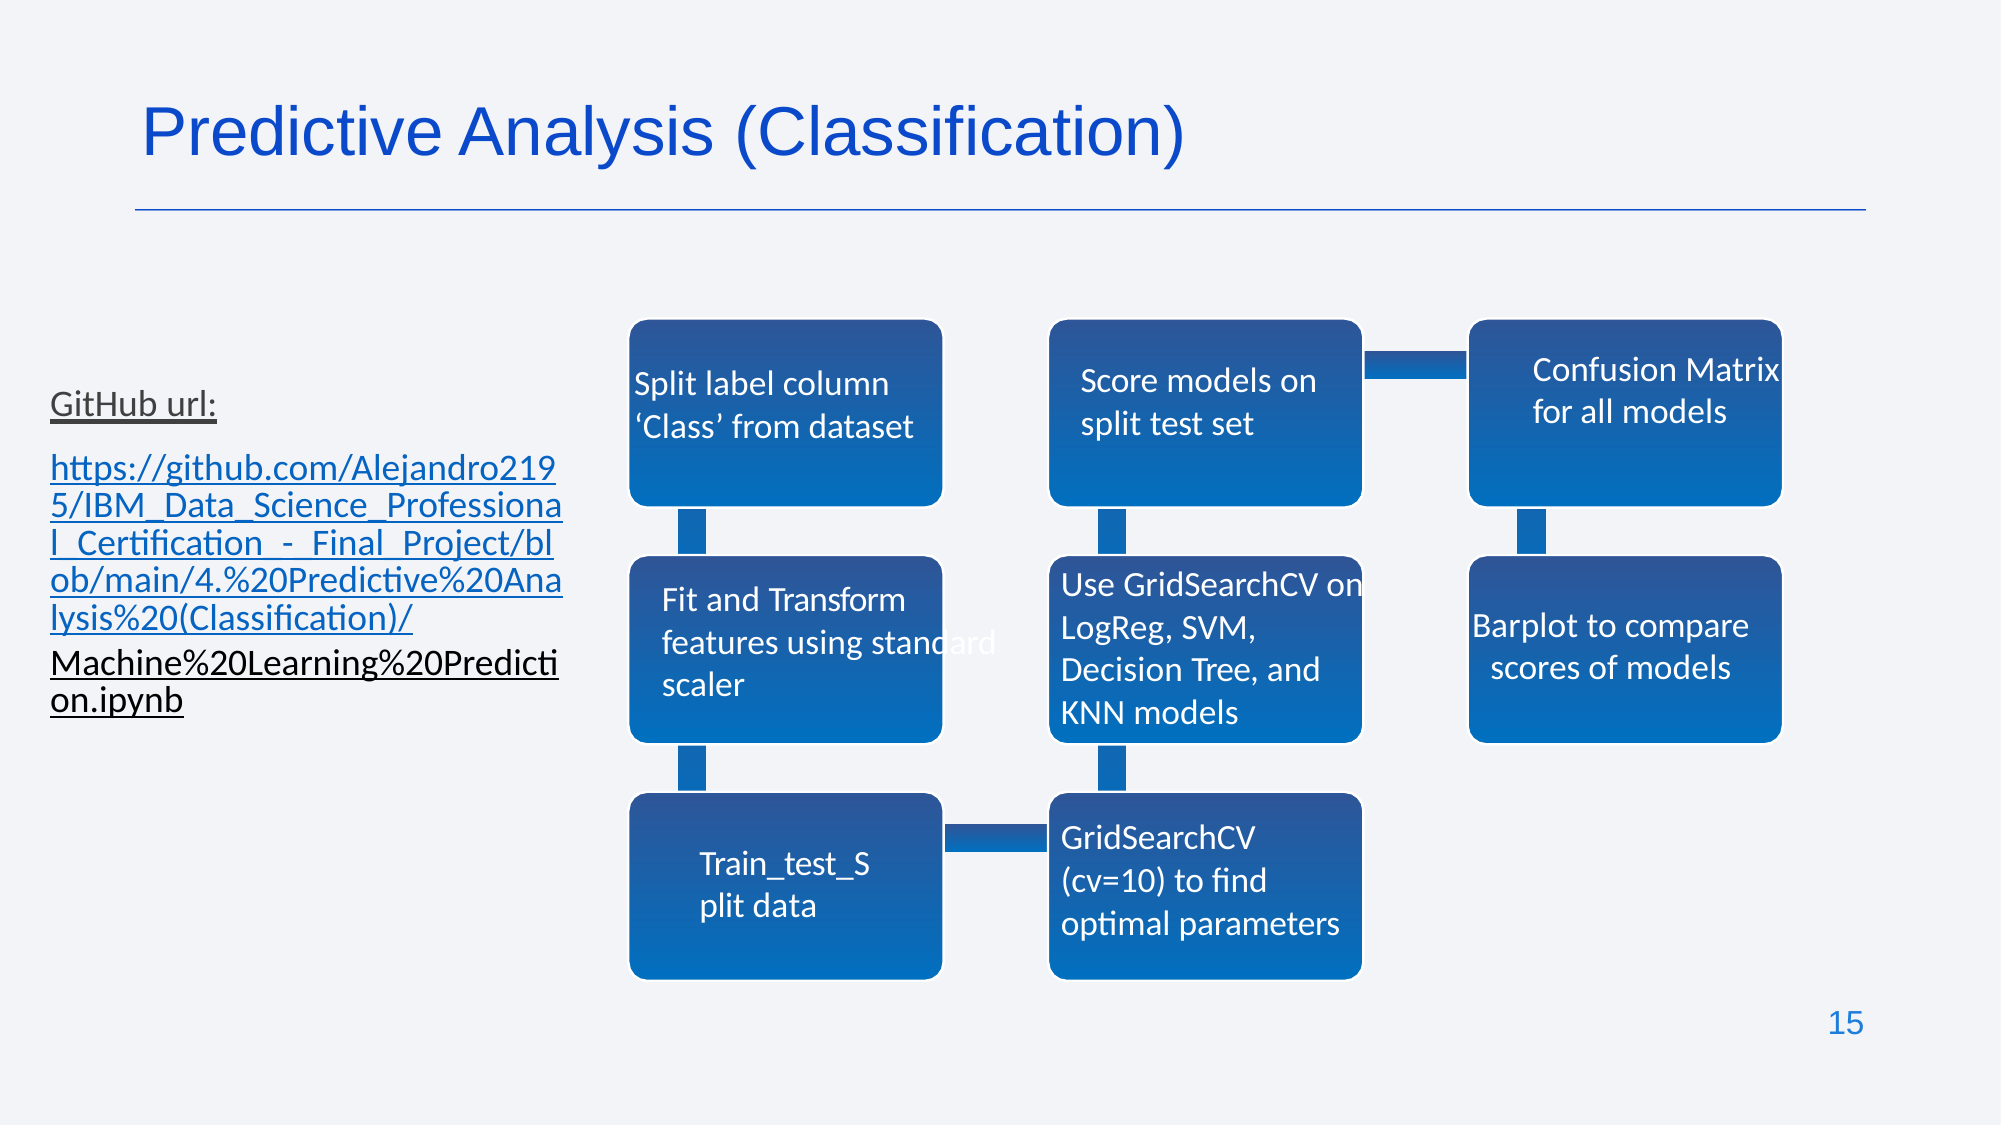

Predictive Analysis (Classification)

Confusion Matrix for all models

Score models on split test set

Split label column ‘Class’ from dataset

GitHub url:
https://github.com/Alejandro2195/IBM_Data_Science_Professional_Certification_-_Final_Project/blob/main/4.%20Predictive%20Analysis%20(Classification)/Machine%20Learning%20Prediction.ipynb

Use GridSearchCV on LogReg, SVM, Decision Tree, and KNN models

Fit and Transform features using standard scaler

Barplot to compare  scores of models

GridSearchCV (cv=10) to find  optimal parameters

Train_test_Split data

15